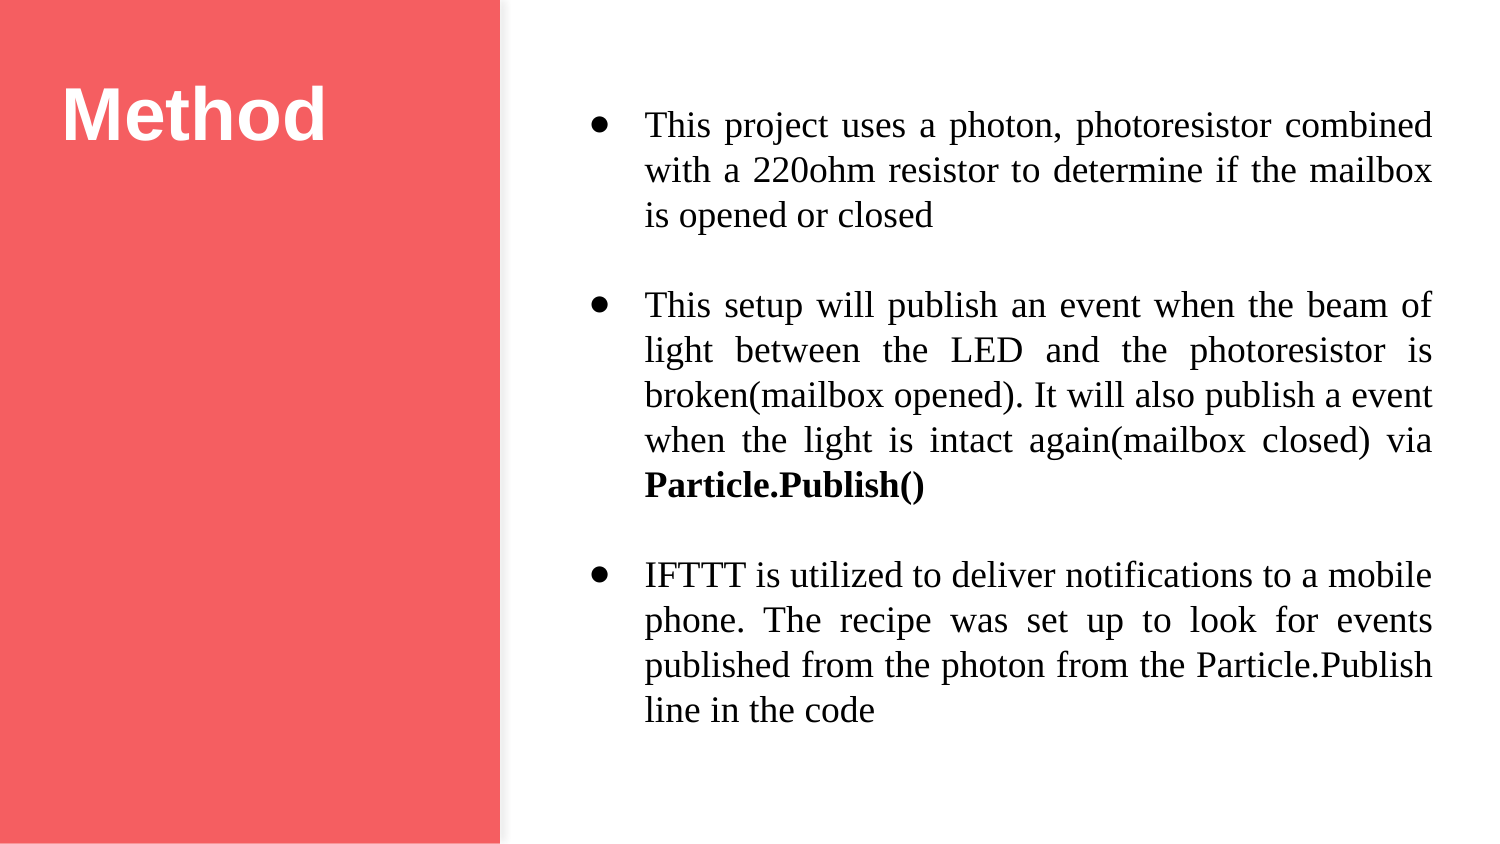

# Method
This project uses a photon, photoresistor combined with a 220ohm resistor to determine if the mailbox is opened or closed

This setup will publish an event when the beam of light between the LED and the photoresistor is broken(mailbox opened). It will also publish a event when the light is intact again(mailbox closed) via Particle.Publish()

IFTTT is utilized to deliver notifications to a mobile phone. The recipe was set up to look for events published from the photon from the Particle.Publish line in the code